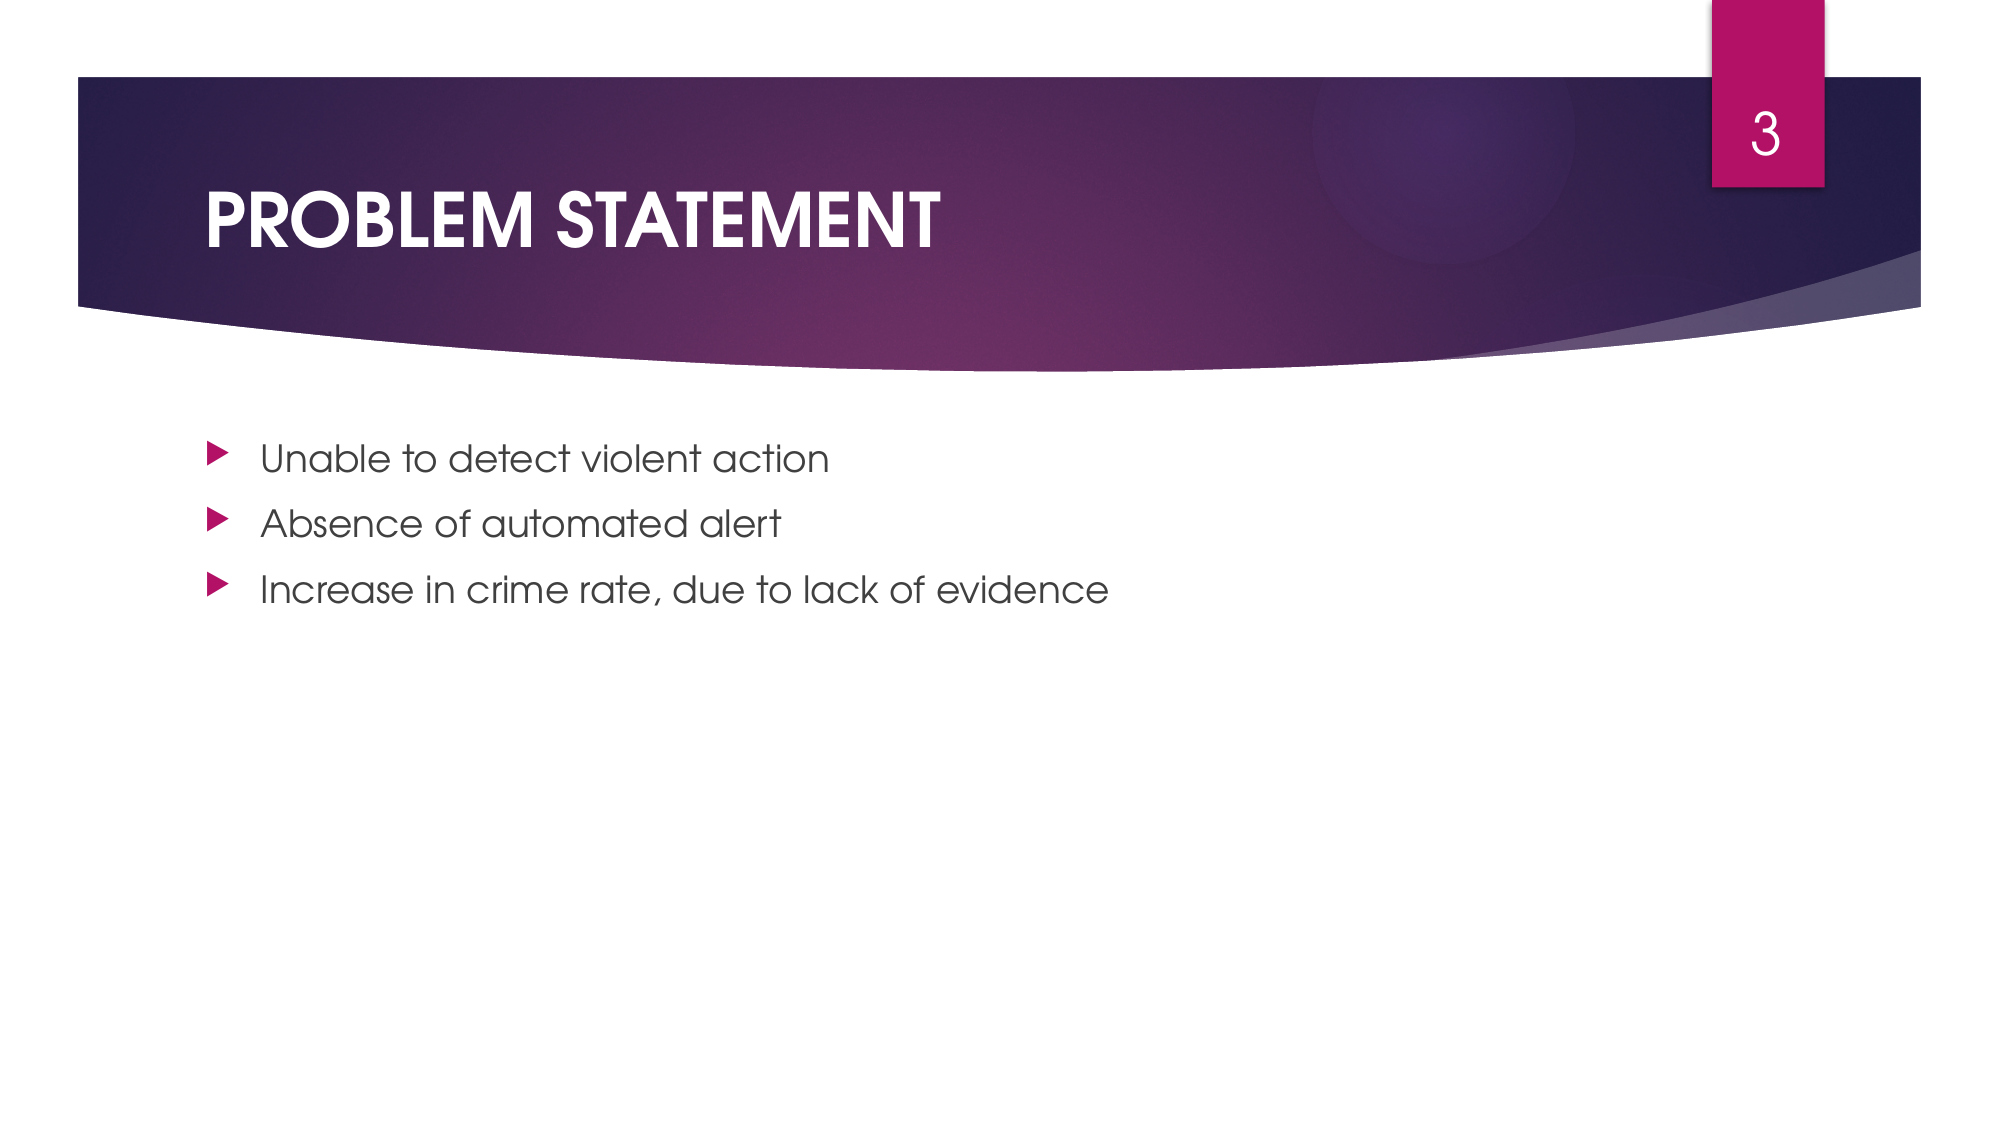

3
# PROBLEM STATEMENT
Unable to detect violent action
Absence of automated alert
Increase in crime rate, due to lack of evidence